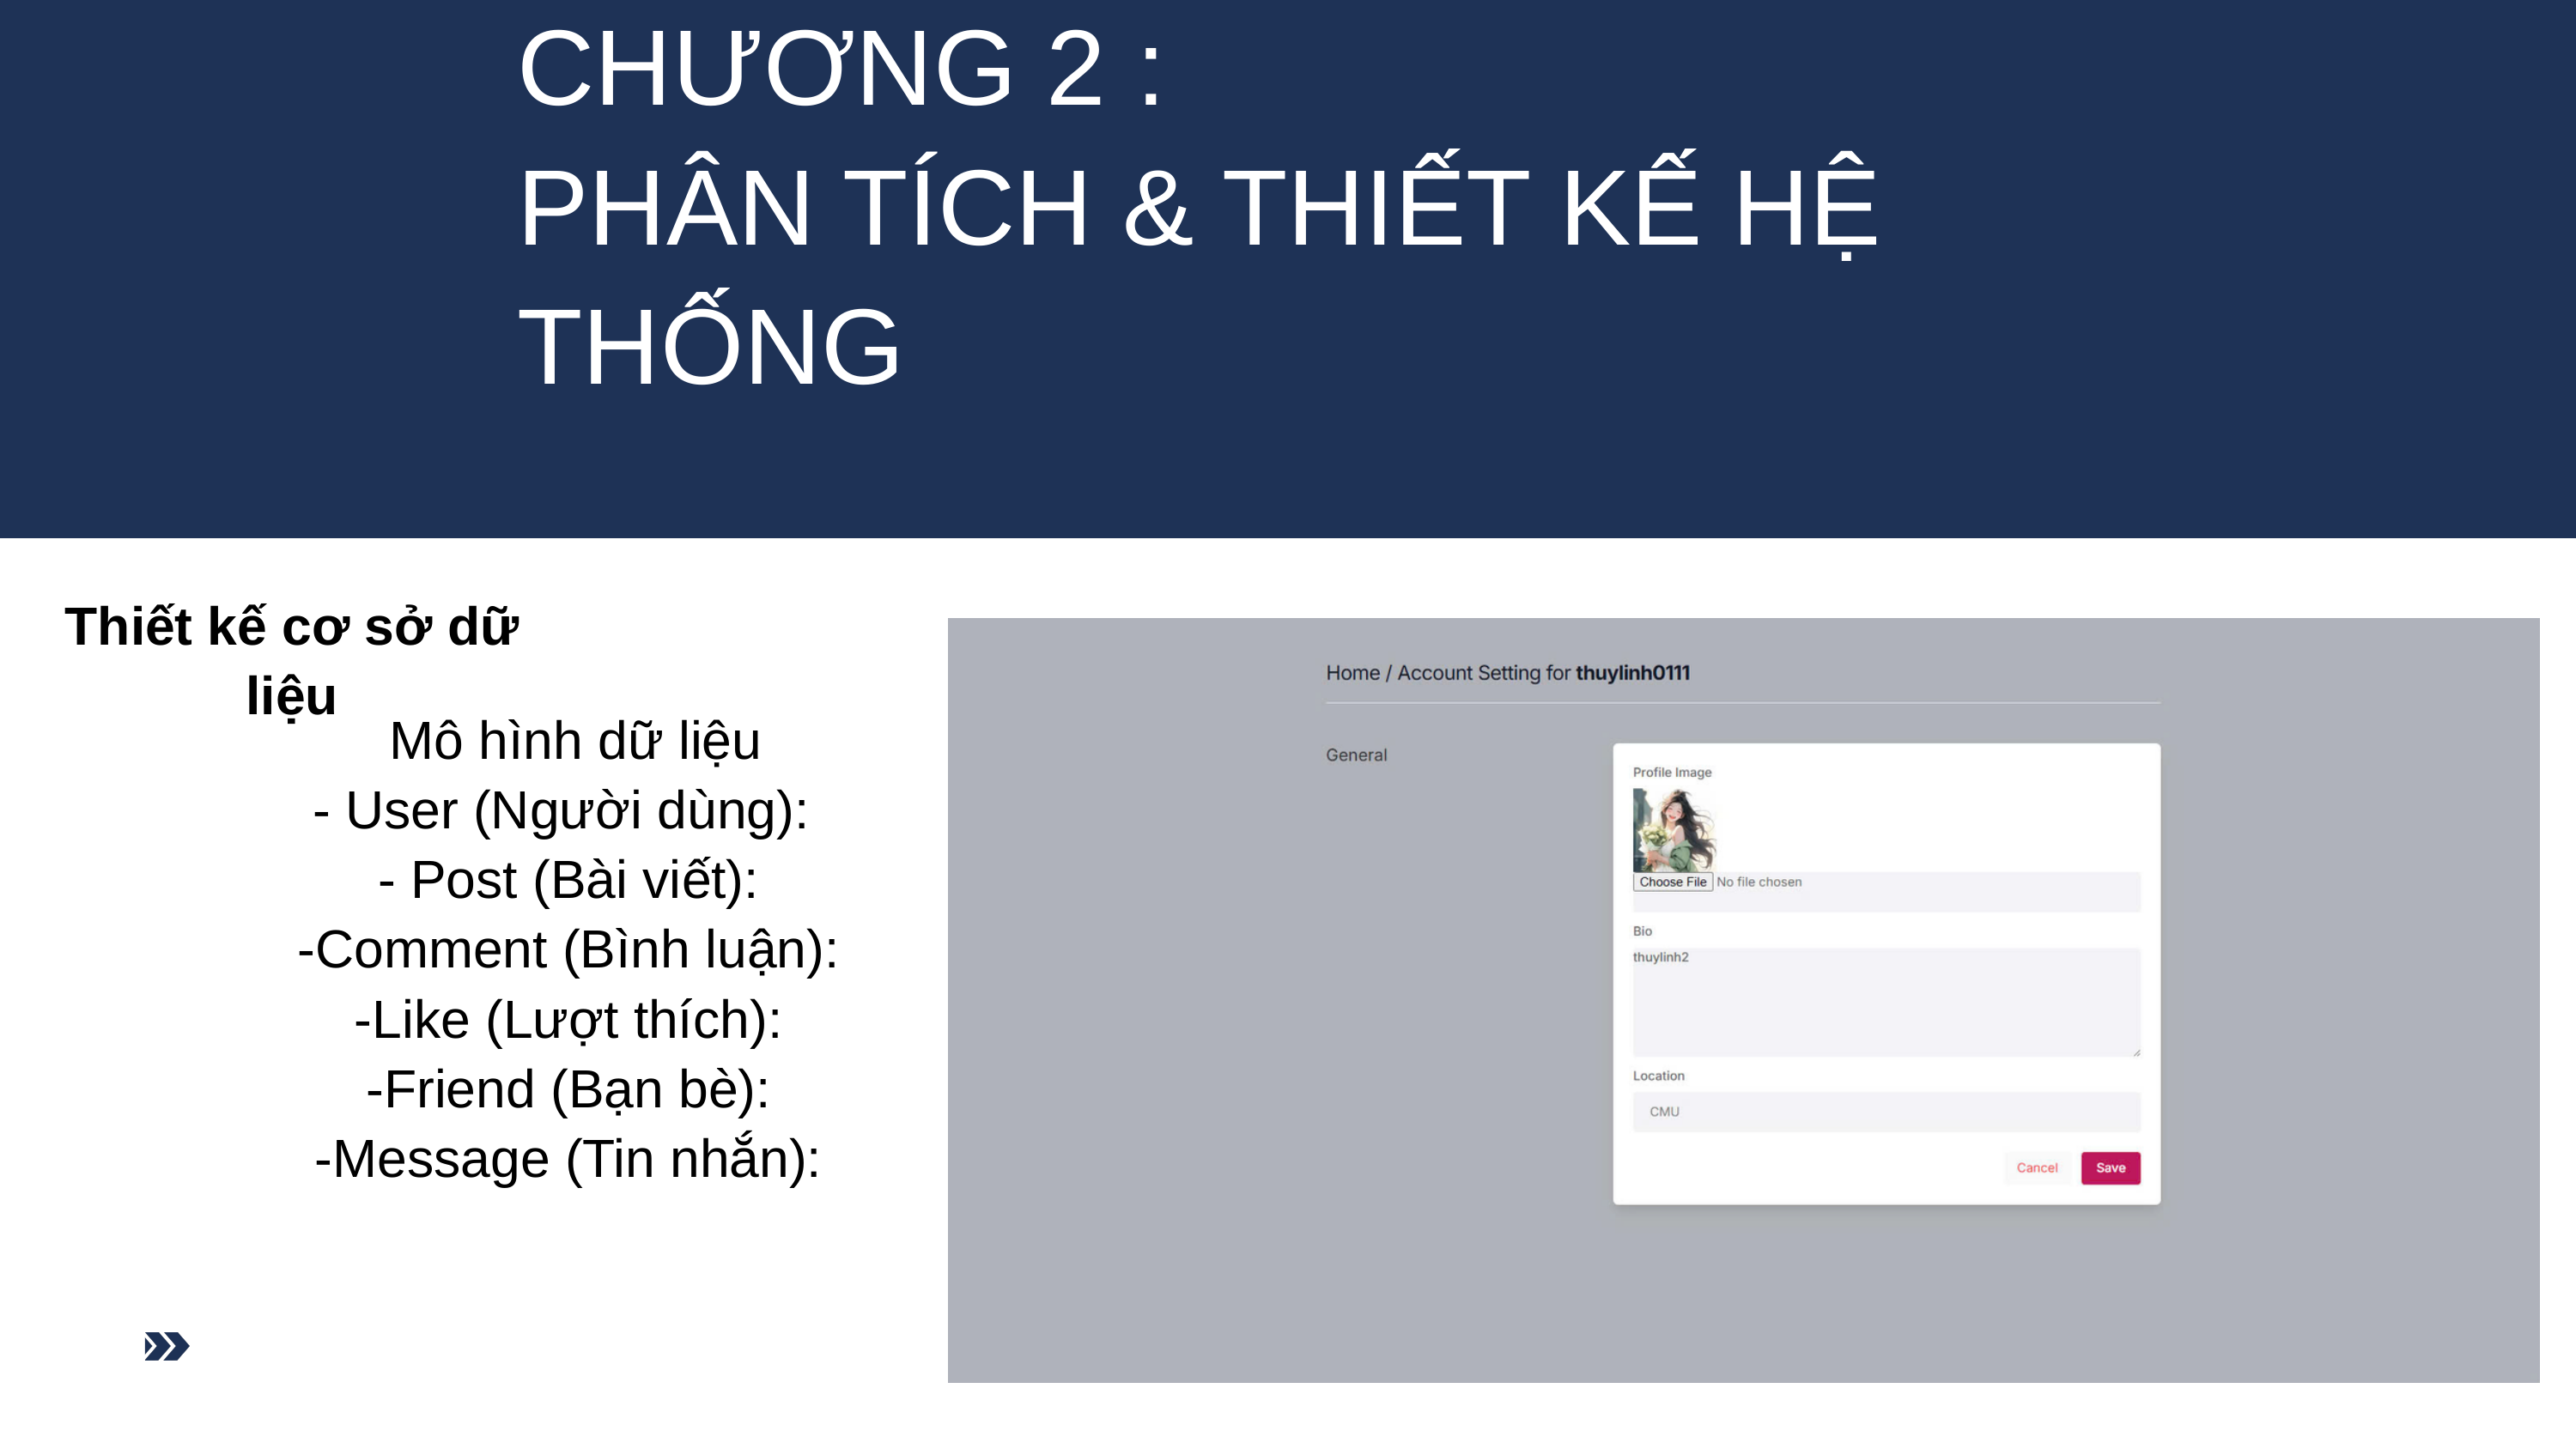

CHƯƠNG 2 :
PHÂN TÍCH & THIẾT KẾ HỆ THỐNG

Thiết kế cơ sở dữ liệu

 Mô hình dữ liệu
- User (Người dùng):
- Post (Bài viết):
-Comment (Bình luận):
-Like (Lượt thích):
-Friend (Bạn bè):
-Message (Tin nhắn):